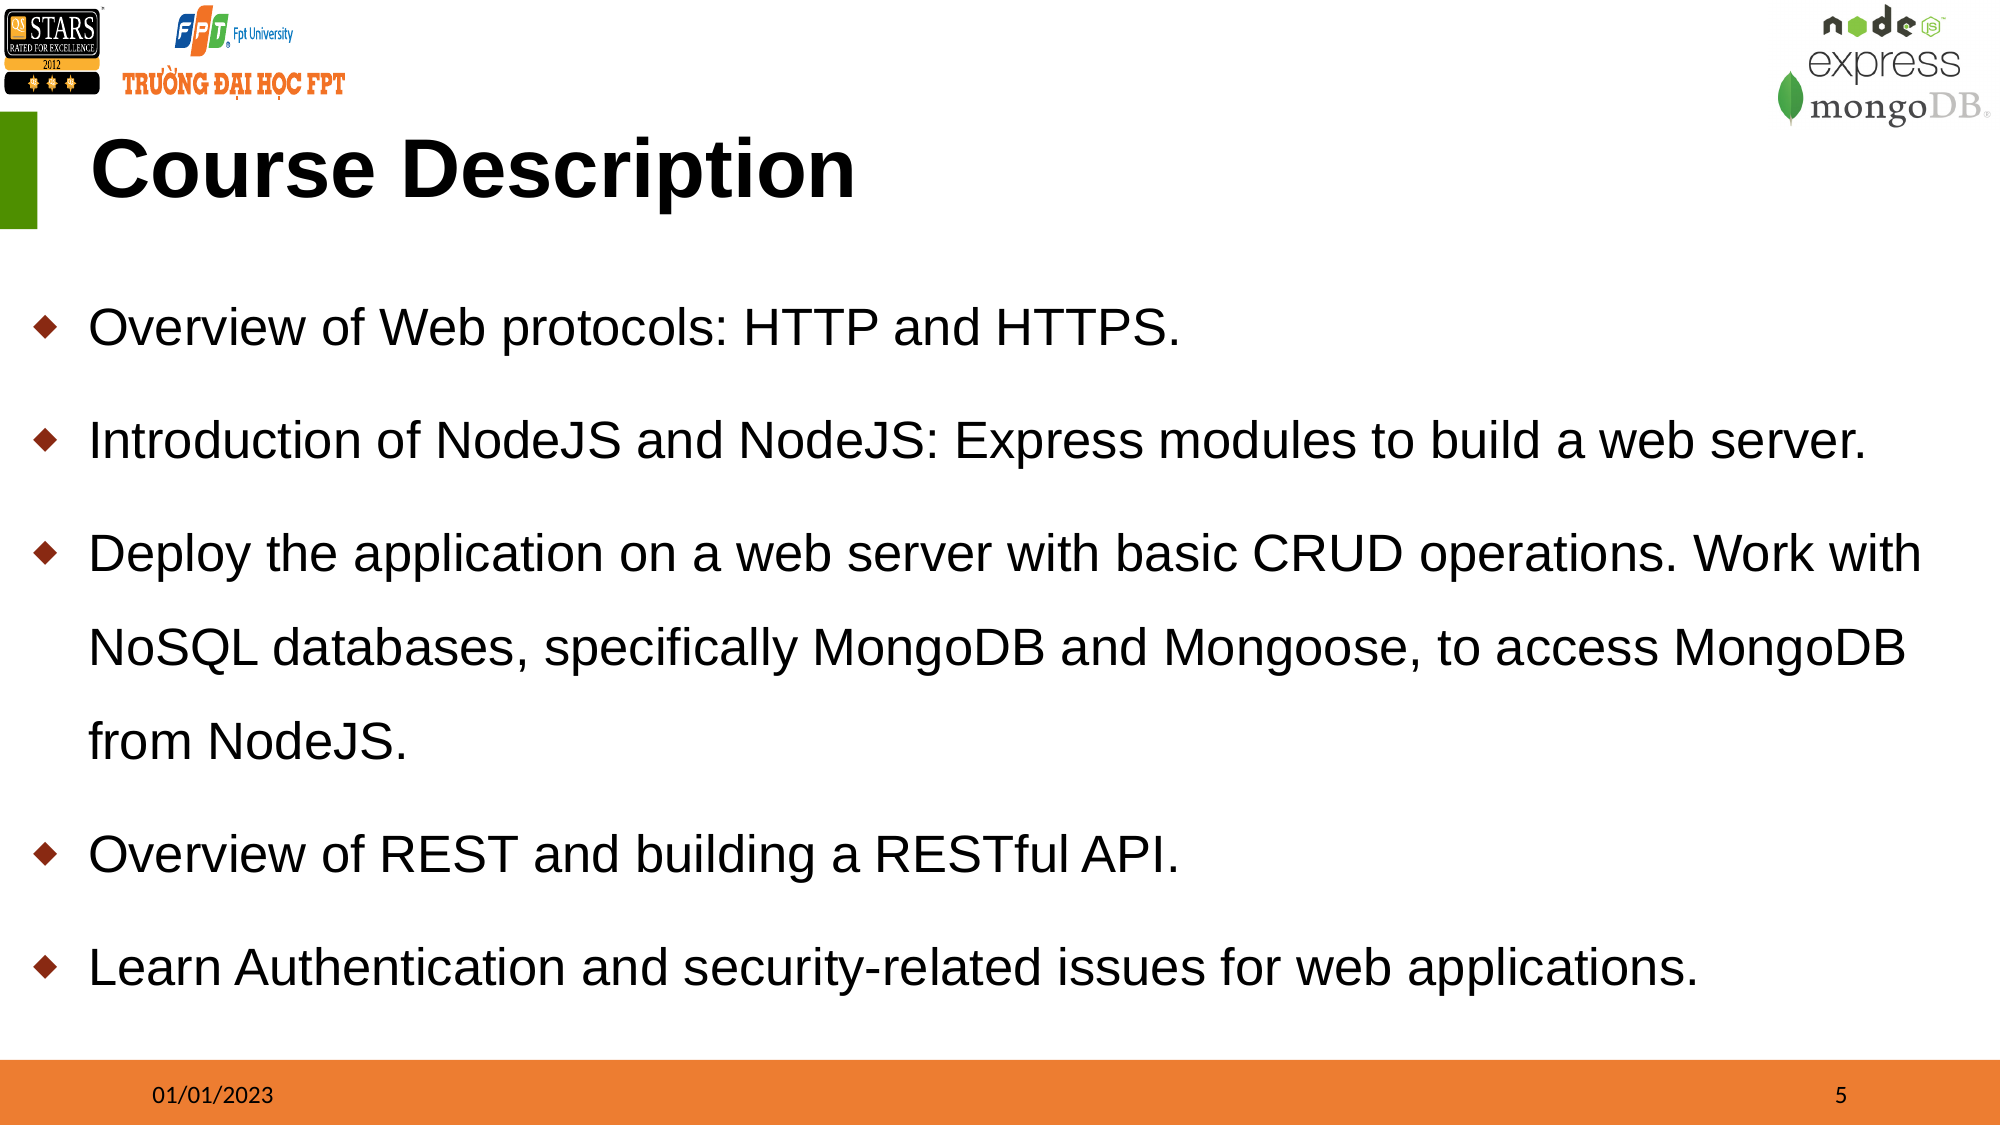

# Course Description
Overview of Web protocols: HTTP and HTTPS.
Introduction of NodeJS and NodeJS: Express modules to build a web server.
Deploy the application on a web server with basic CRUD operations. Work with NoSQL databases, specifically MongoDB and Mongoose, to access MongoDB from NodeJS.
Overview of REST and building a RESTful API.
Learn Authentication and security-related issues for web applications.
01/01/2023
5